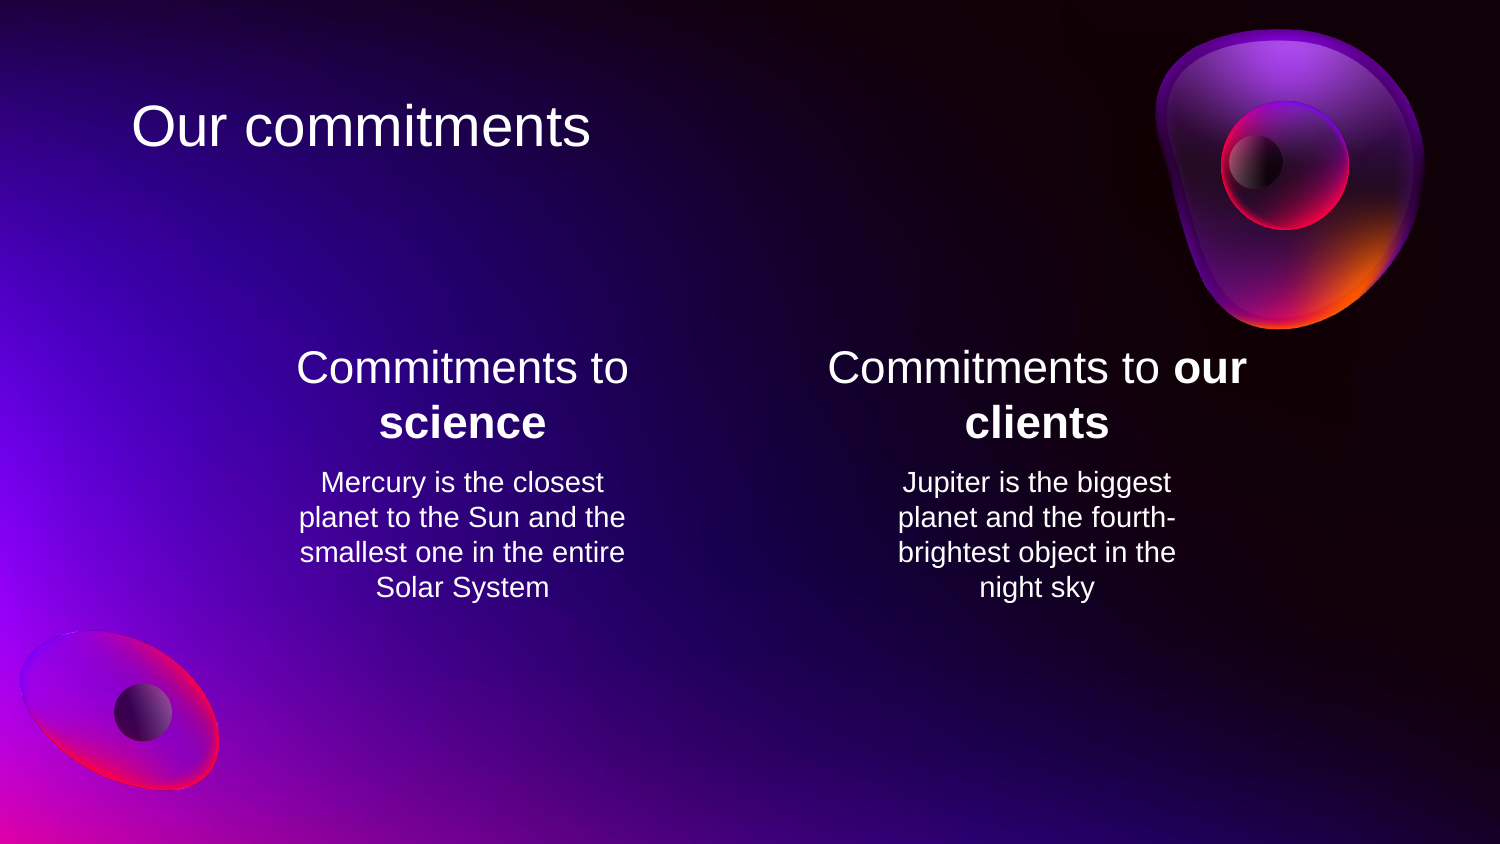

# Our commitments
Commitments to science
Commitments to our clients
Mercury is the closest planet to the Sun and the smallest one in the entire Solar System
Jupiter is the biggest planet and the fourth-brightest object in the night sky